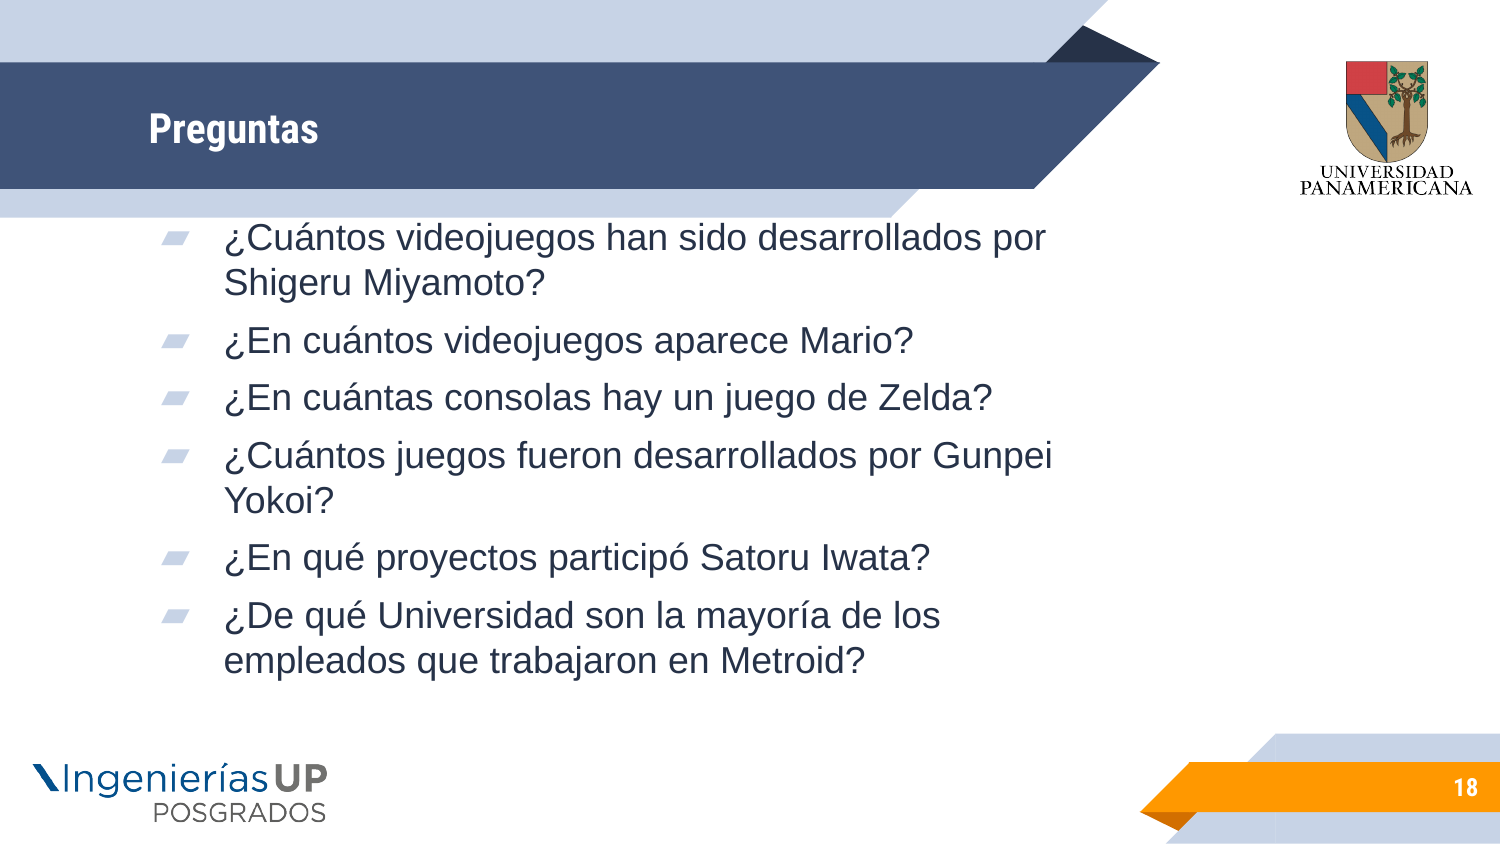

# Preguntas
¿Cuántos videojuegos han sido desarrollados por Shigeru Miyamoto?
¿En cuántos videojuegos aparece Mario?
¿En cuántas consolas hay un juego de Zelda?
¿Cuántos juegos fueron desarrollados por Gunpei Yokoi?
¿En qué proyectos participó Satoru Iwata?
¿De qué Universidad son la mayoría de los empleados que trabajaron en Metroid?

18